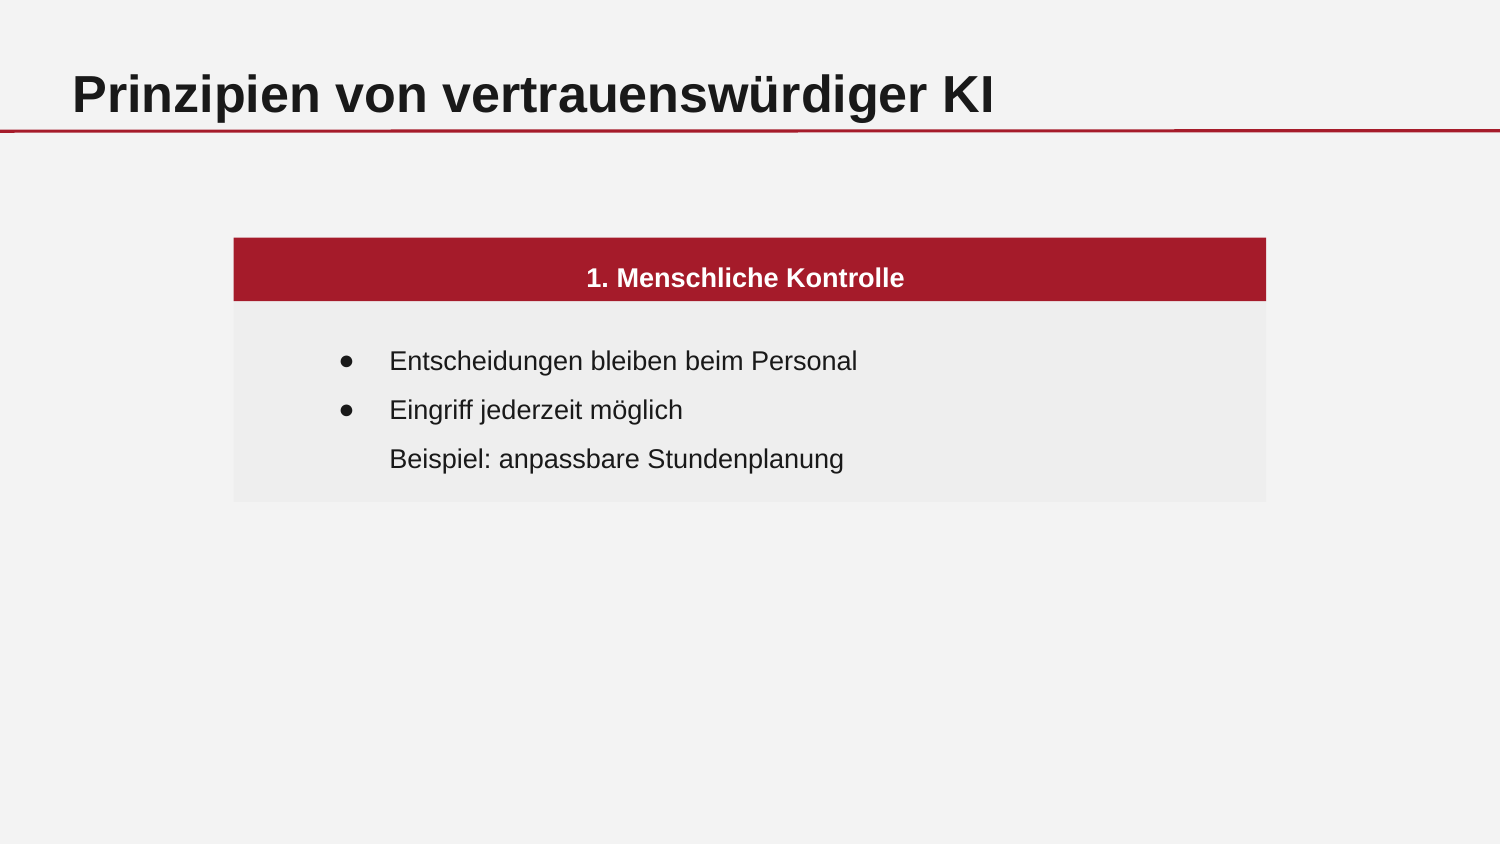

Prinzipien von vertrauenswürdiger KI

1. Menschliche Kontrolle

Entscheidungen bleiben beim Personal
Eingriff jederzeit möglich
Beispiel: anpassbare Stundenplanung